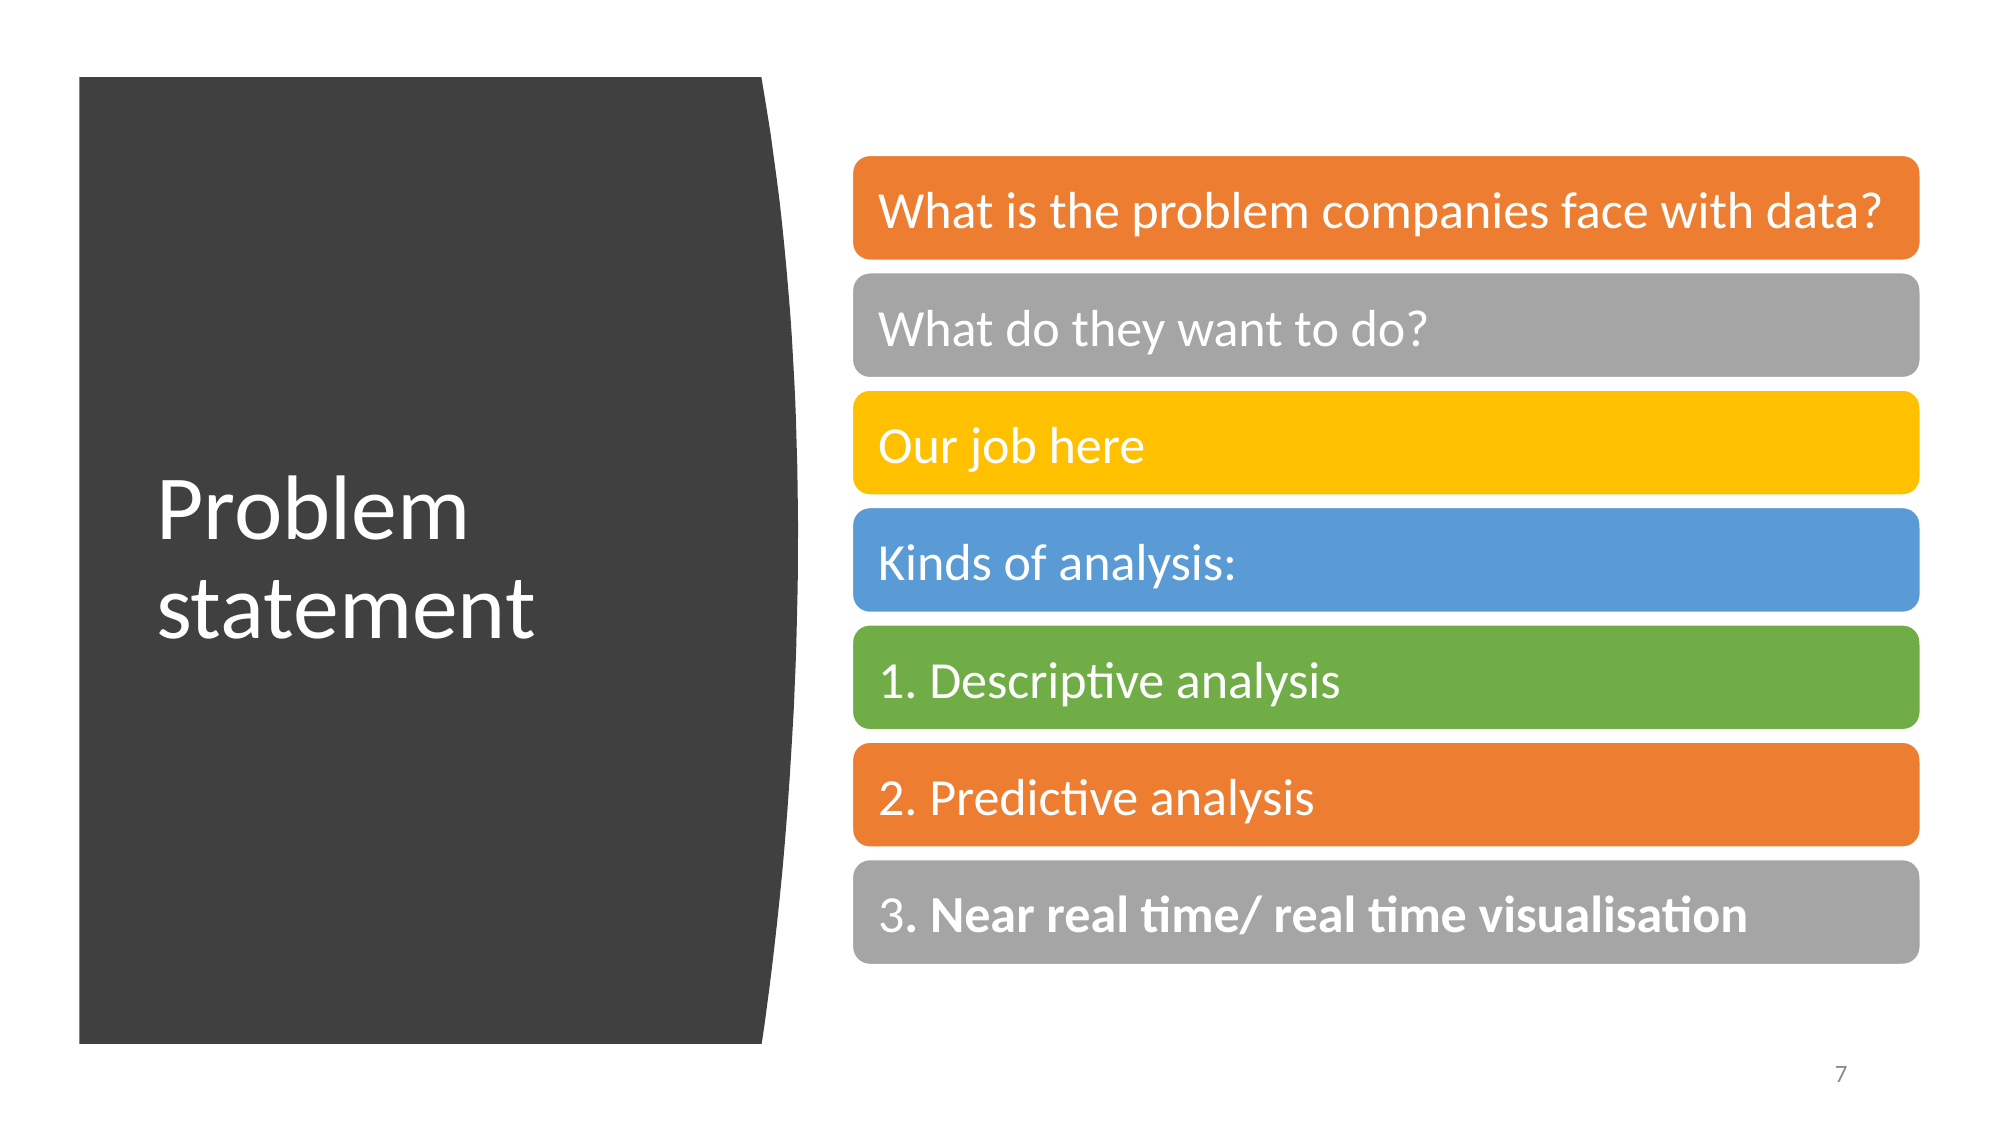

What is the problem companies face with data?
What do they want to do?
Our job here
Kinds of analysis:
1. Descriptive analysis
2. Predictive analysis
3. Near real time/ real time visualisation

# Problem statement
7